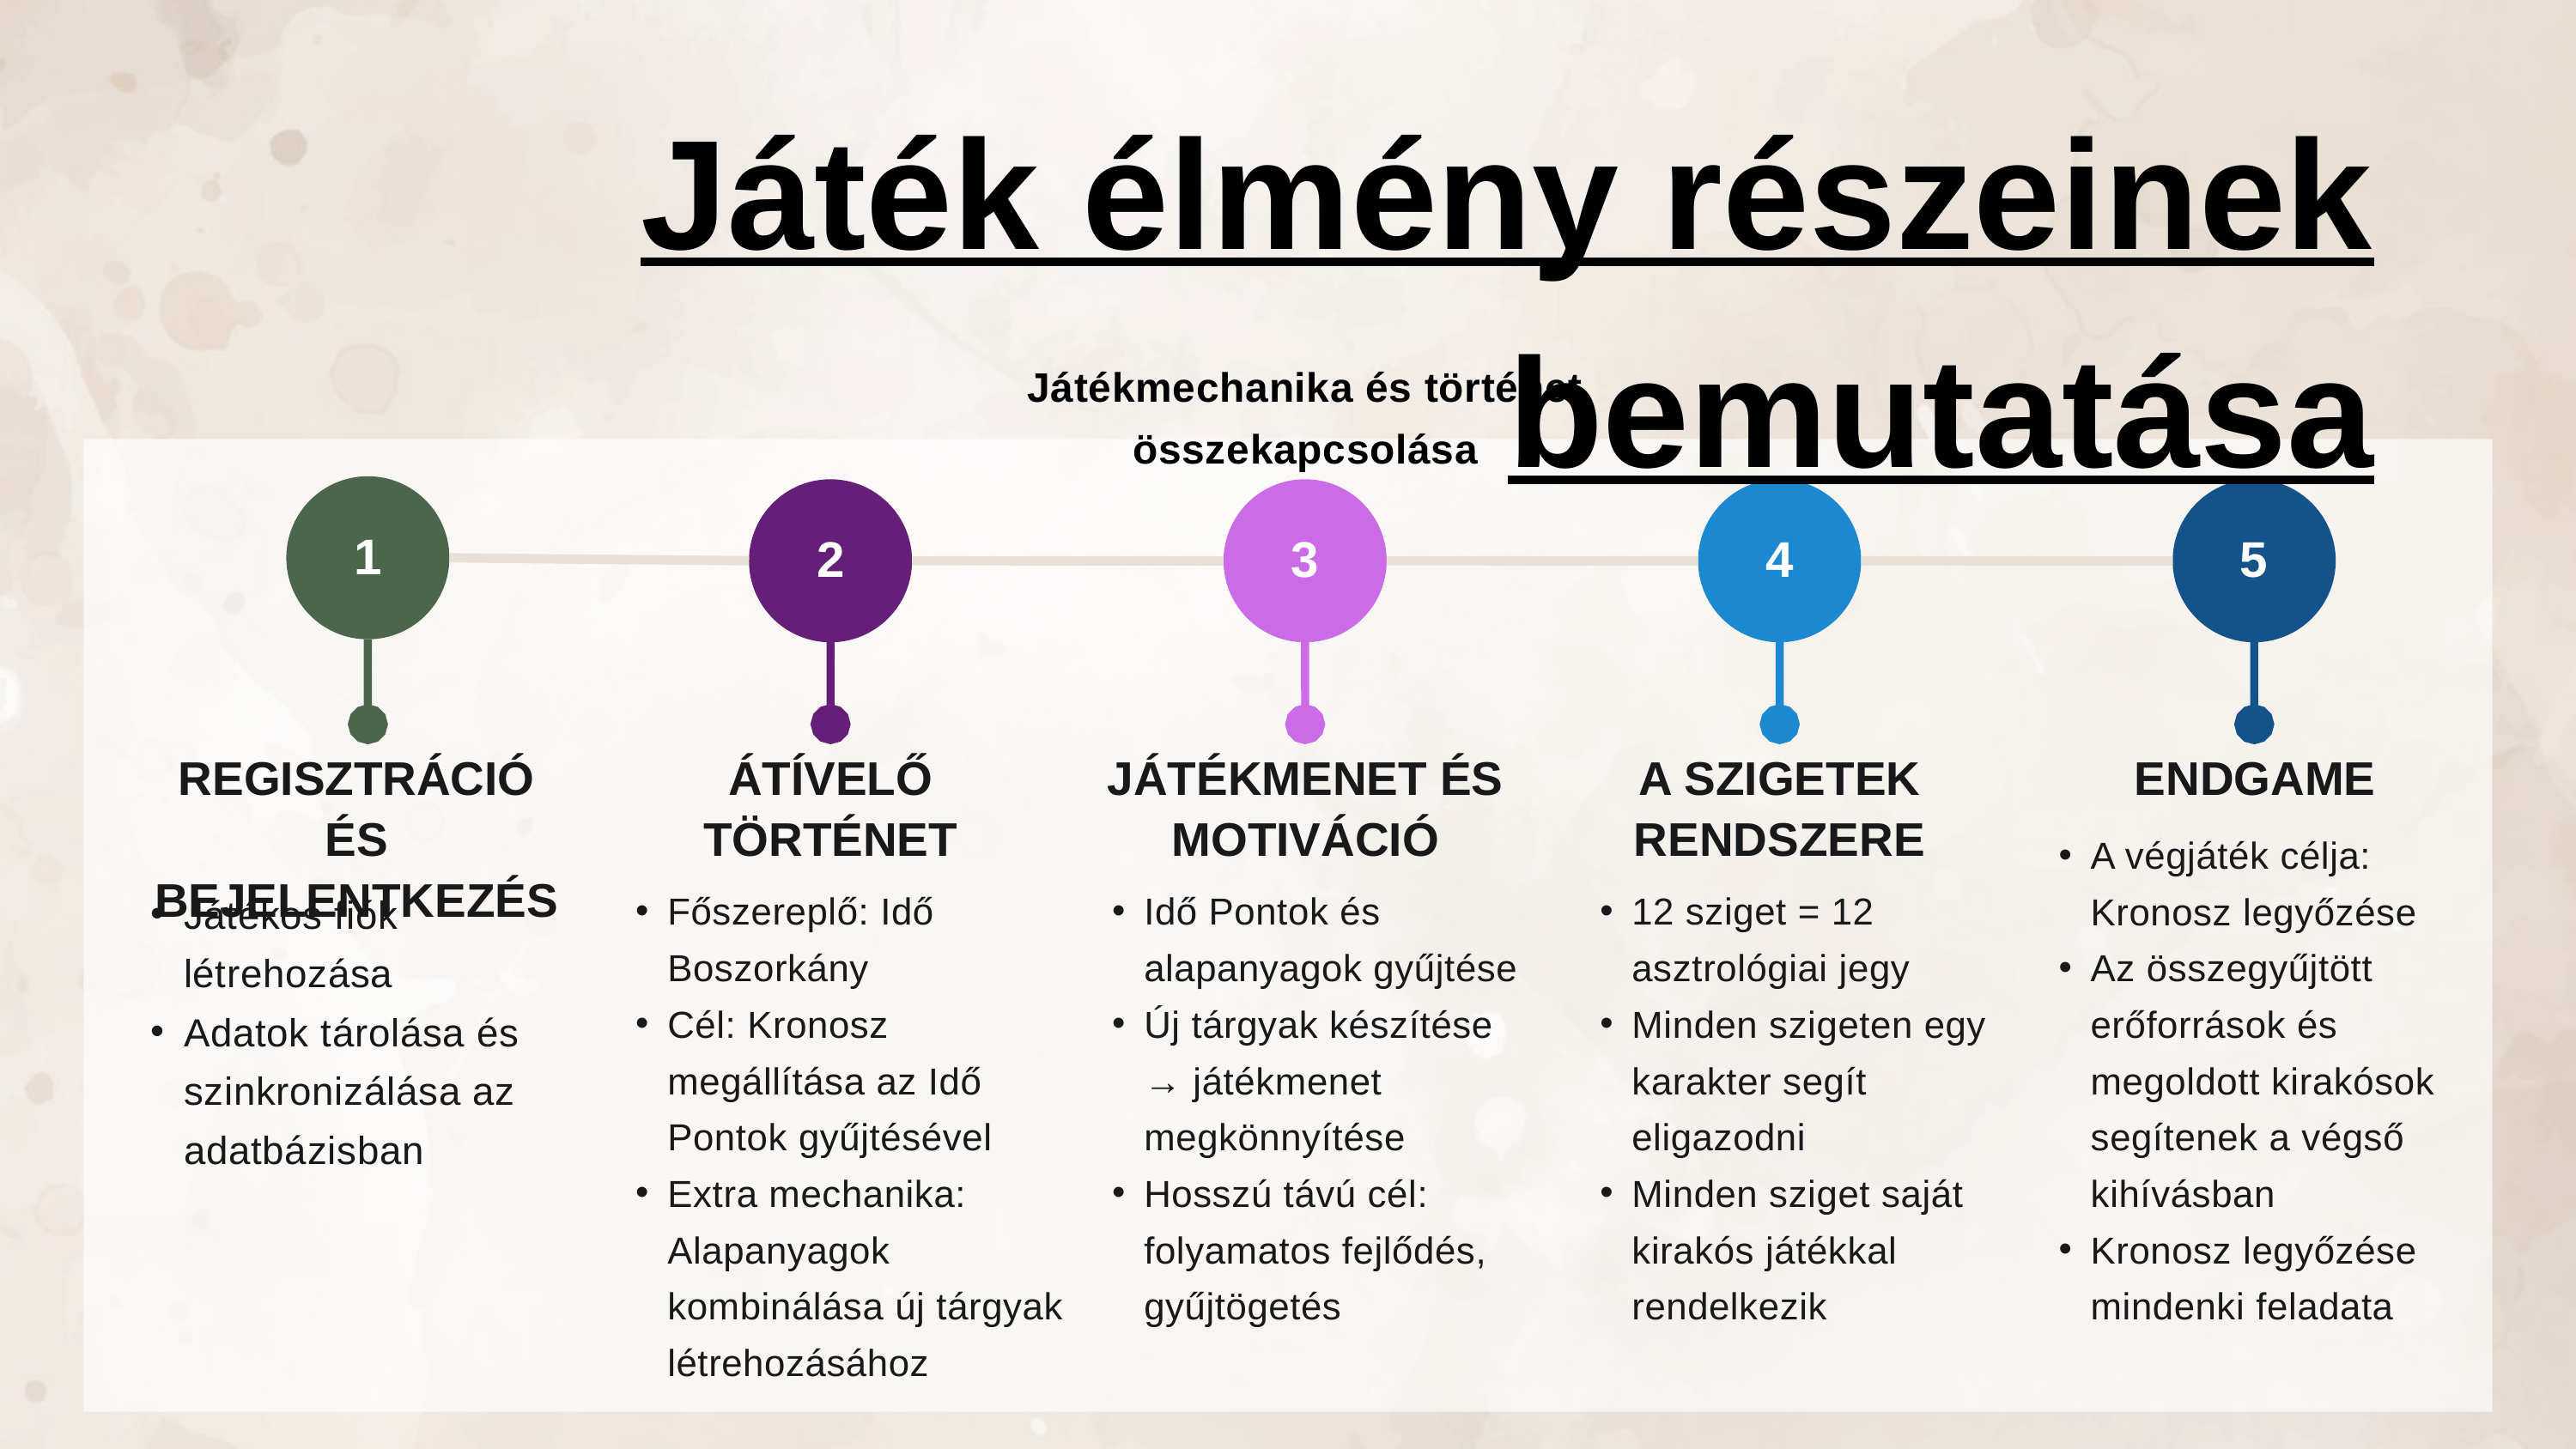

Játék élmény részeinek bemutatása
Játékmechanika és történet összekapcsolása

1

2

3

4

5

REGISZTRÁCIÓ ÉS BEJELENTKEZÉS
ÁTÍVELŐ TÖRTÉNET
JÁTÉKMENET ÉS MOTIVÁCIÓ
A SZIGETEK RENDSZERE
ENDGAME
A végjáték célja: Kronosz legyőzése
Az összegyűjtött erőforrások és megoldott kirakósok segítenek a végső kihívásban
Kronosz legyőzése mindenki feladata

Főszereplő: Idő Boszorkány
Cél: Kronosz megállítása az Idő Pontok gyűjtésével
Extra mechanika: Alapanyagok kombinálása új tárgyak létrehozásához

Idő Pontok és alapanyagok gyűjtése
Új tárgyak készítése → játékmenet megkönnyítése
Hosszú távú cél: folyamatos fejlődés, gyűjtögetés

12 sziget = 12 asztrológiai jegy
Minden szigeten egy karakter segít eligazodni
Minden sziget saját kirakós játékkal rendelkezik

Játékos fiók létrehozása
Adatok tárolása és szinkronizálása az adatbázisban